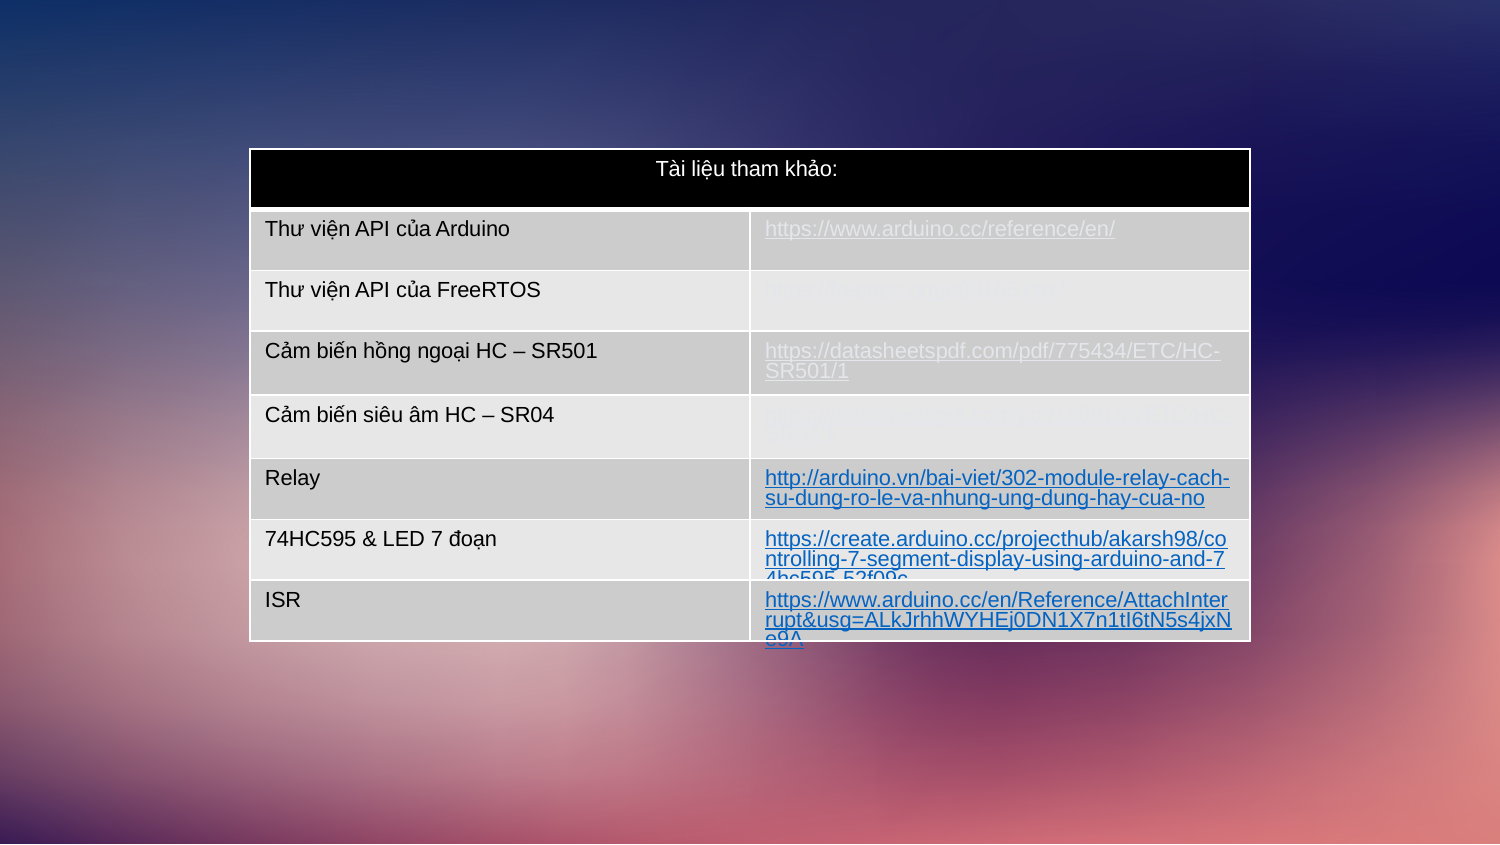

| Tài liệu tham khảo: |  |
| --- | --- |
| Thư viện API của Arduino | https://www.arduino.cc/reference/en/ |
| Thư viện API của FreeRTOS | https://freertos.org/a00106.html |
| Cảm biến hồng ngoại HC – SR501 | https://datasheetspdf.com/pdf/775434/ETC/HC-SR501/1 |
| Cảm biến siêu âm HC – SR04 | https://datasheetspdf.com/pdf/1380136/ETC/HC-SR04/1 |
| Relay | http://arduino.vn/bai-viet/302-module-relay-cach-su-dung-ro-le-va-nhung-ung-dung-hay-cua-no |
| 74HC595 & LED 7 đoạn | https://create.arduino.cc/projecthub/akarsh98/controlling-7-segment-display-using-arduino-and-74hc595-52f09c |
| ISR | https://www.arduino.cc/en/Reference/AttachInterrupt&usg=ALkJrhhWYHEj0DN1X7n1tI6tN5s4jxNe9A |